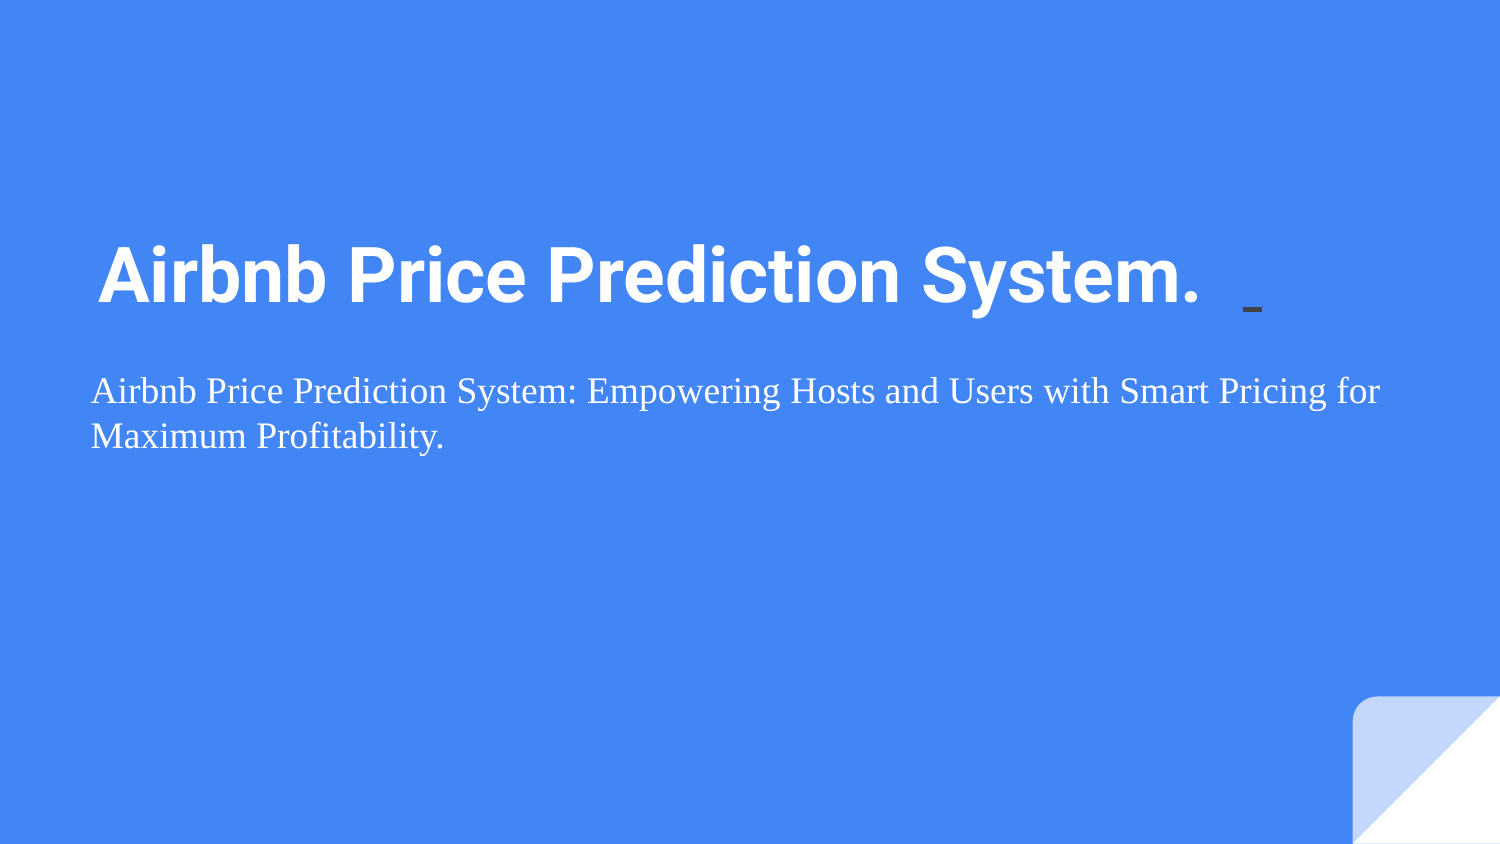

# Airbnb Price Prediction System.
Airbnb Price Prediction System: Empowering Hosts and Users with Smart Pricing for Maximum Profitability.